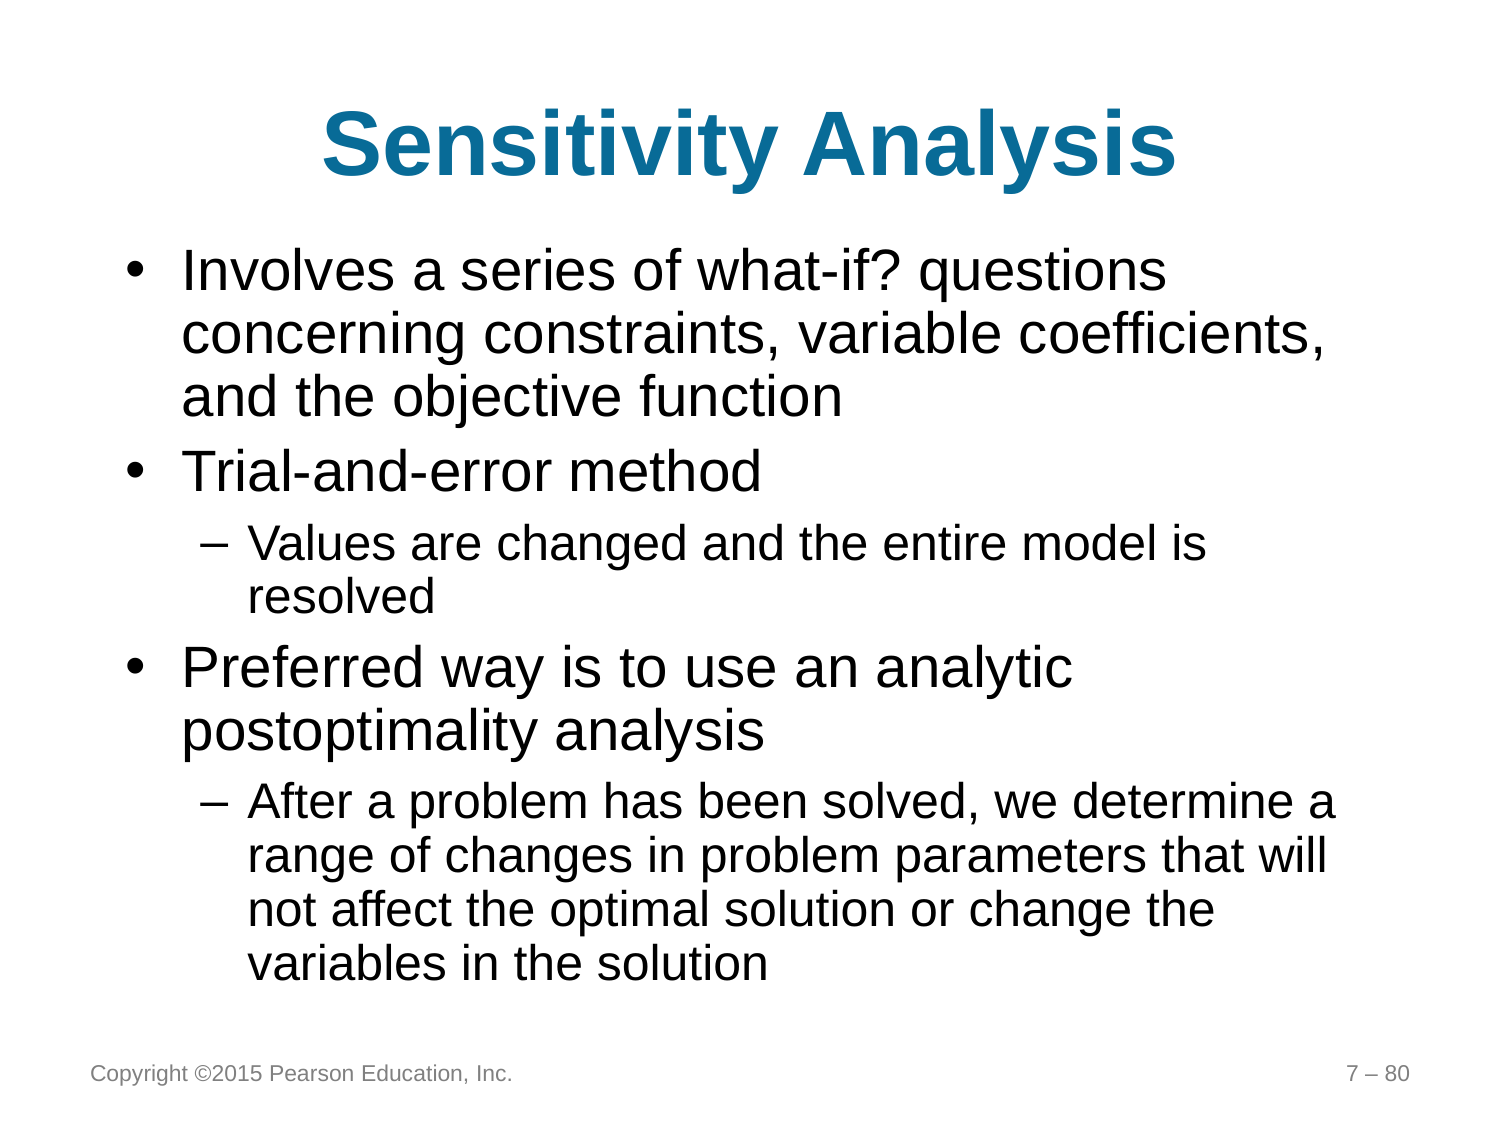

# Sensitivity Analysis
Involves a series of what-if? questions concerning constraints, variable coefficients, and the objective function
Trial-and-error method
Values are changed and the entire model is resolved
Preferred way is to use an analytic postoptimality analysis
After a problem has been solved, we determine a range of changes in problem parameters that will not affect the optimal solution or change the variables in the solution
Copyright ©2015 Pearson Education, Inc.
7 – 80